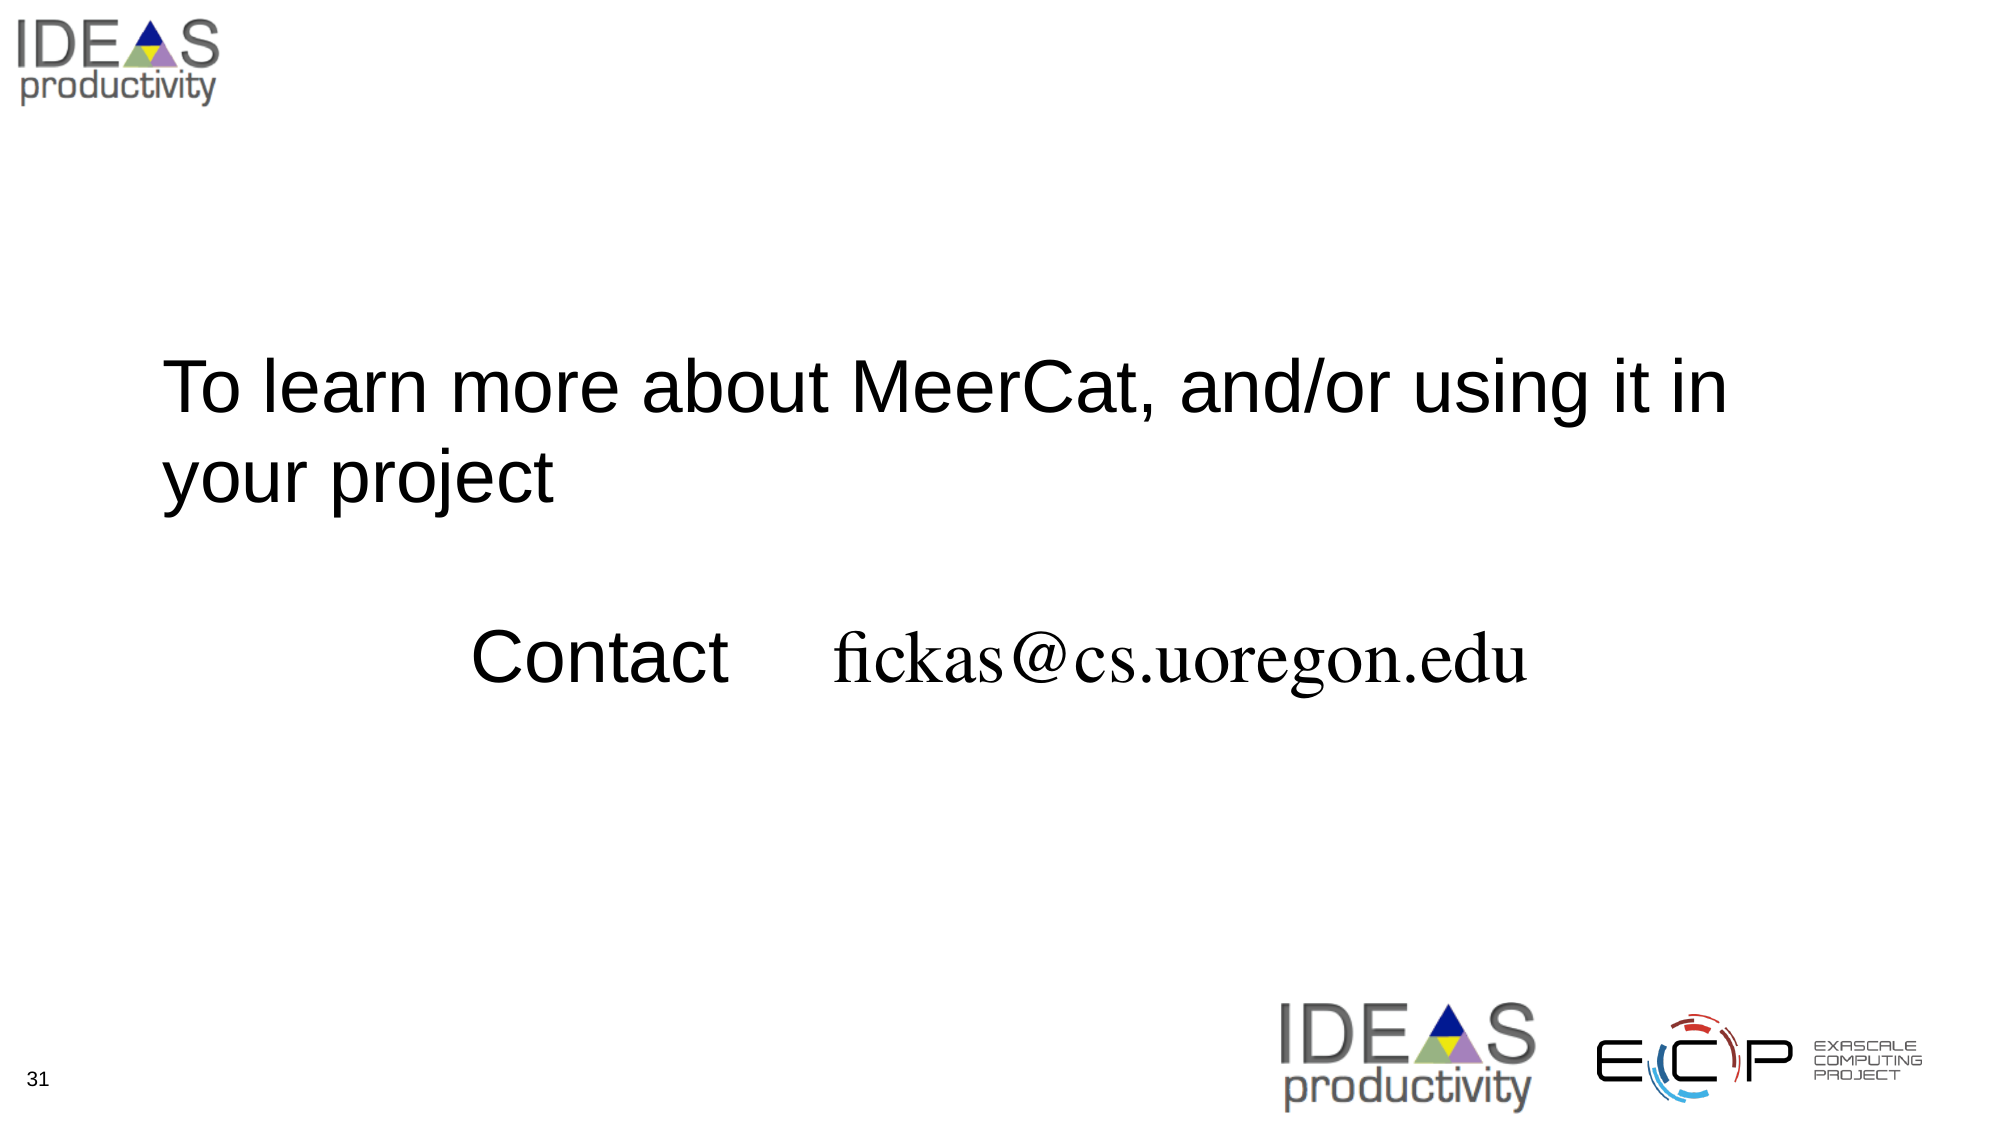

To learn more about MeerCat, and/or using it in your project

Contact     fickas@cs.uoregon.edu